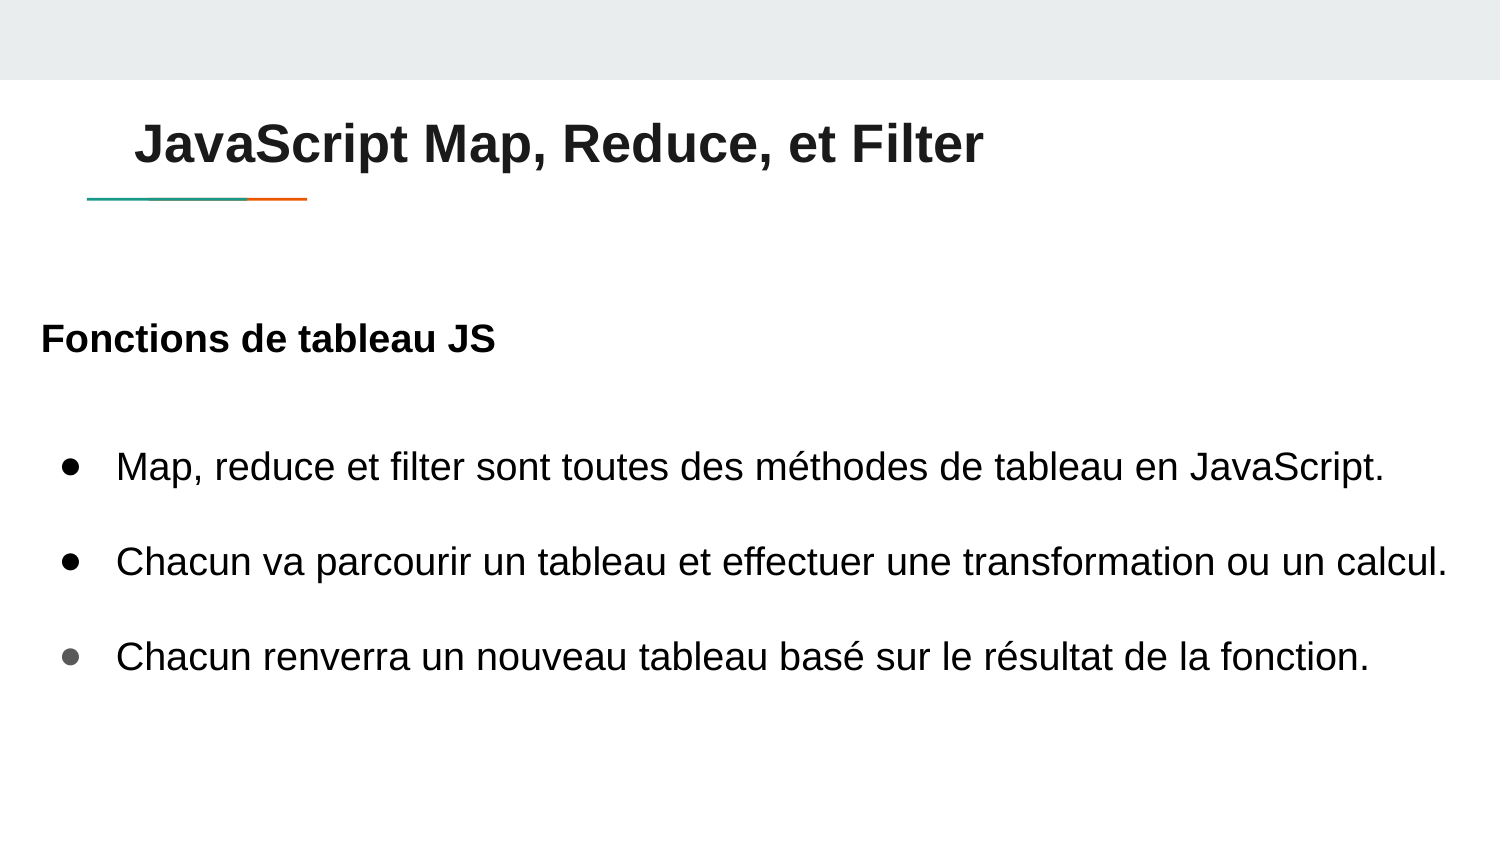

# JavaScript Map, Reduce, et Filter
Fonctions de tableau JS
Map, reduce et filter sont toutes des méthodes de tableau en JavaScript.
Chacun va parcourir un tableau et effectuer une transformation ou un calcul.
Chacun renverra un nouveau tableau basé sur le résultat de la fonction.